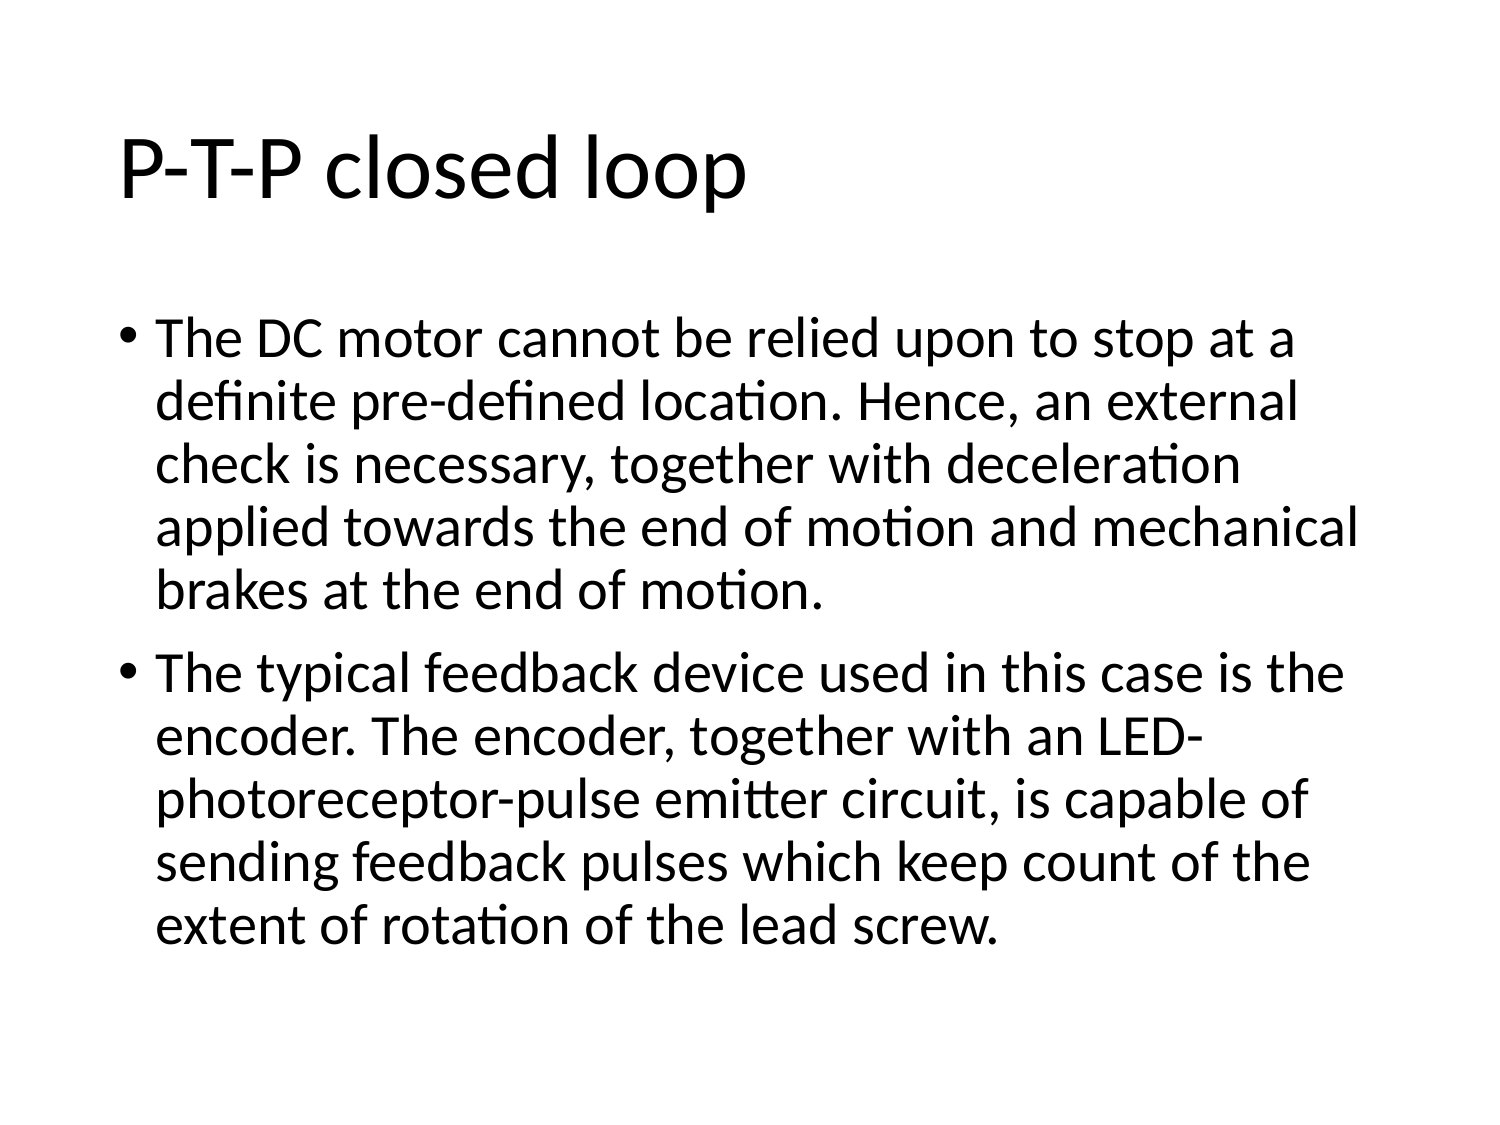

# P-T-P closed loop
The DC motor cannot be relied upon to stop at a definite pre-defined location. Hence, an external check is necessary, together with deceleration applied towards the end of motion and mechanical brakes at the end of motion.
The typical feedback device used in this case is the encoder. The encoder, together with an LED-photoreceptor-pulse emitter circuit, is capable of sending feedback pulses which keep count of the extent of rotation of the lead screw.